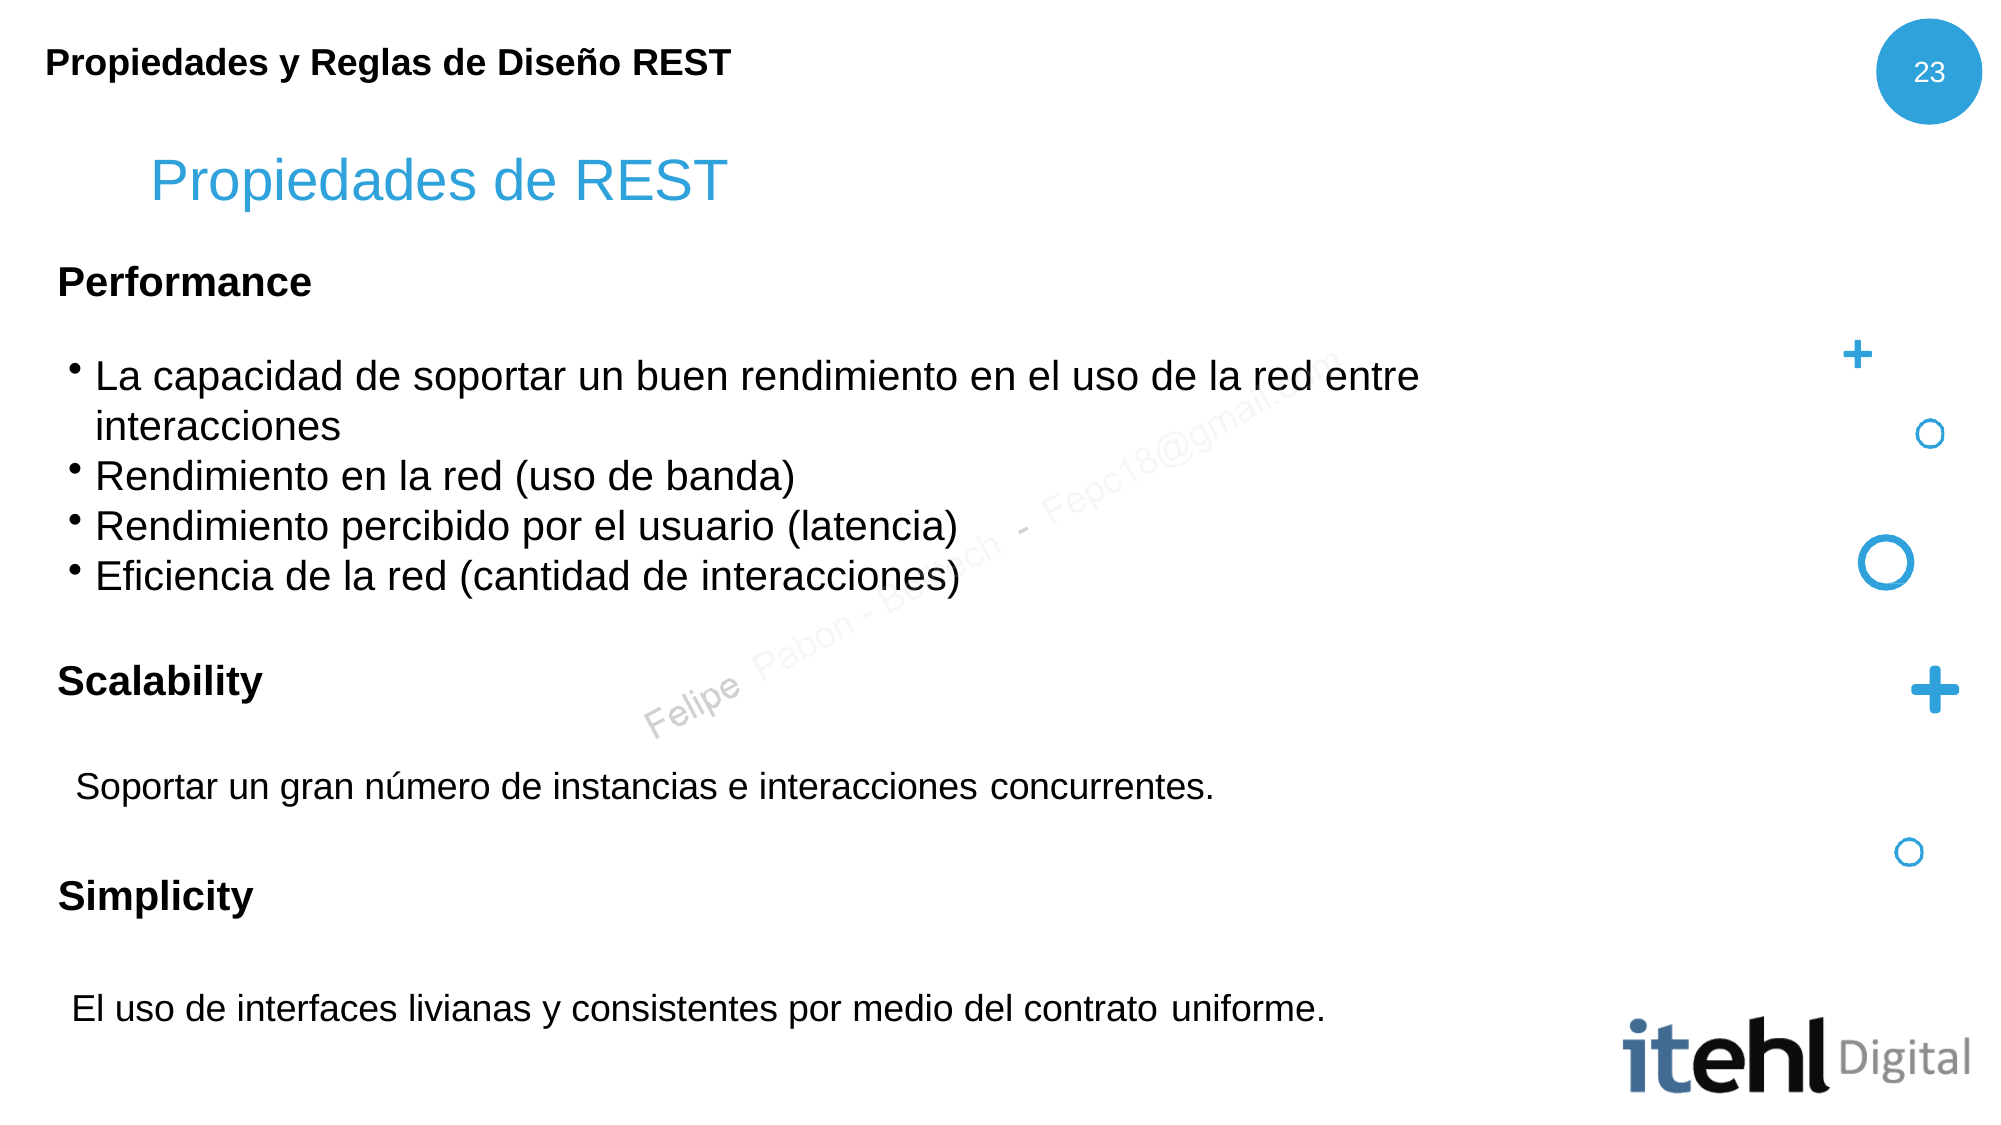

Propiedades y Reglas de Diseño REST
23
# Propiedades de REST
Performance

La capacidad de soportar un buen rendimiento en el uso de la red entre interacciones
Rendimiento en la red (uso de banda)
Rendimiento percibido por el usuario (latencia)
Eficiencia de la red (cantidad de interacciones)

Scalability

Soportar un gran número de instancias e interacciones concurrentes.

Simplicity

El uso de interfaces livianas y consistentes por medio del contrato uniforme.